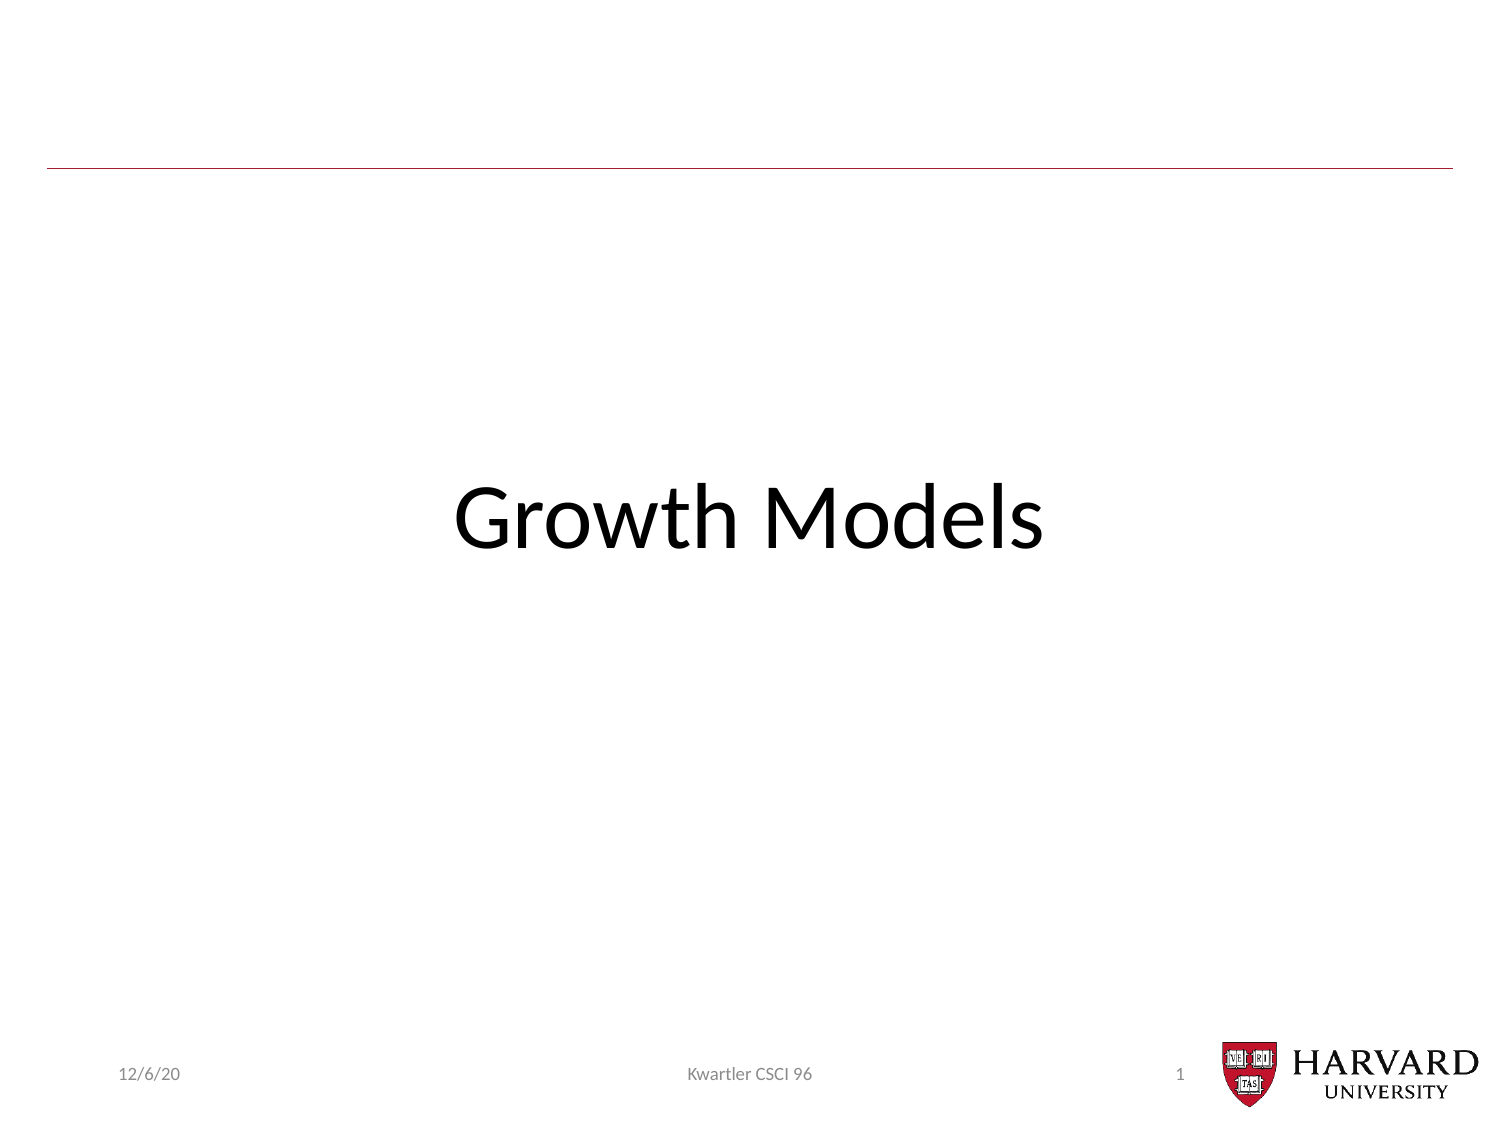

# Growth Models

12/6/20
Kwartler CSCI 96
1